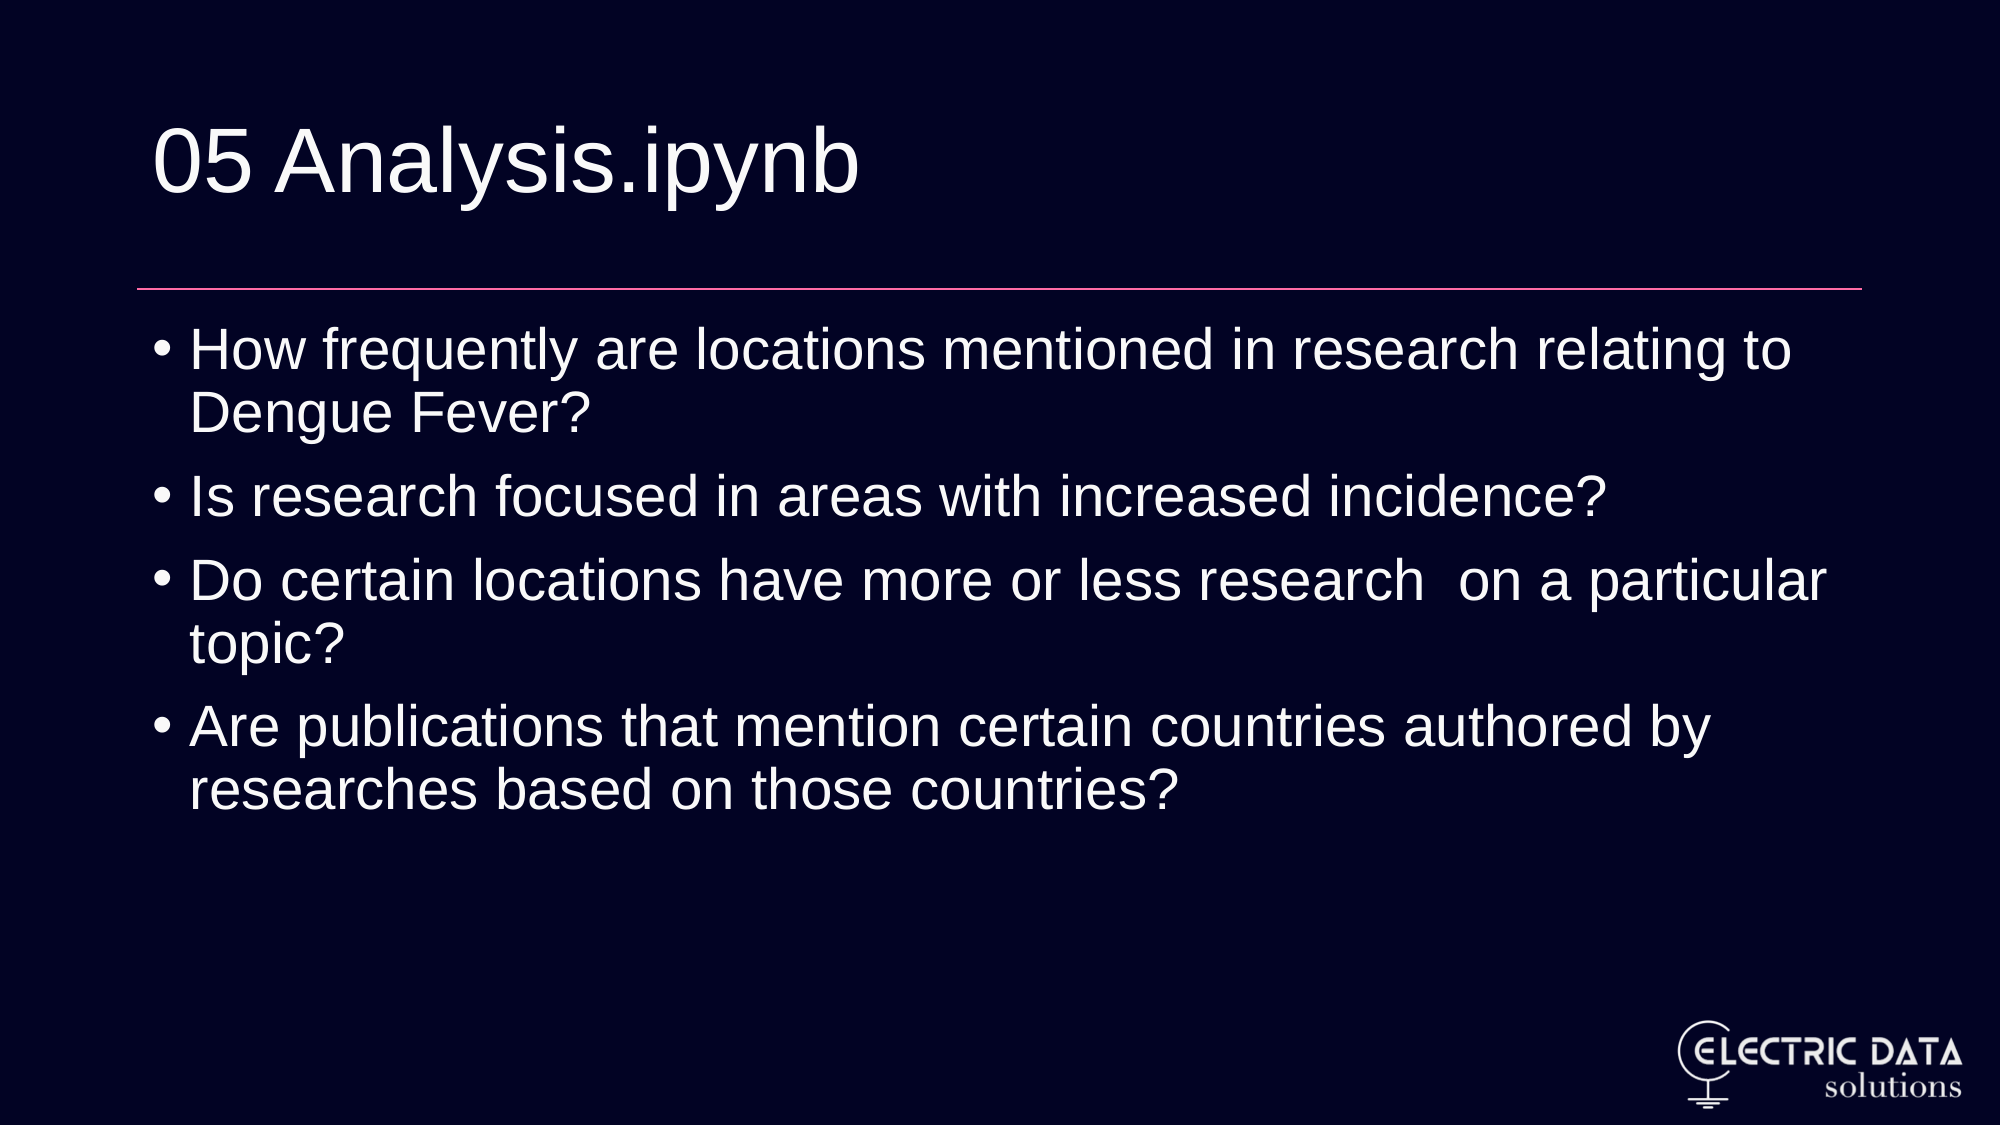

# 05 Analysis.ipynb
How frequently are locations mentioned in research relating to Dengue Fever?
Is research focused in areas with increased incidence?
Do certain locations have more or less research  on a particular topic?
Are publications that mention certain countries authored by researches based on those countries?